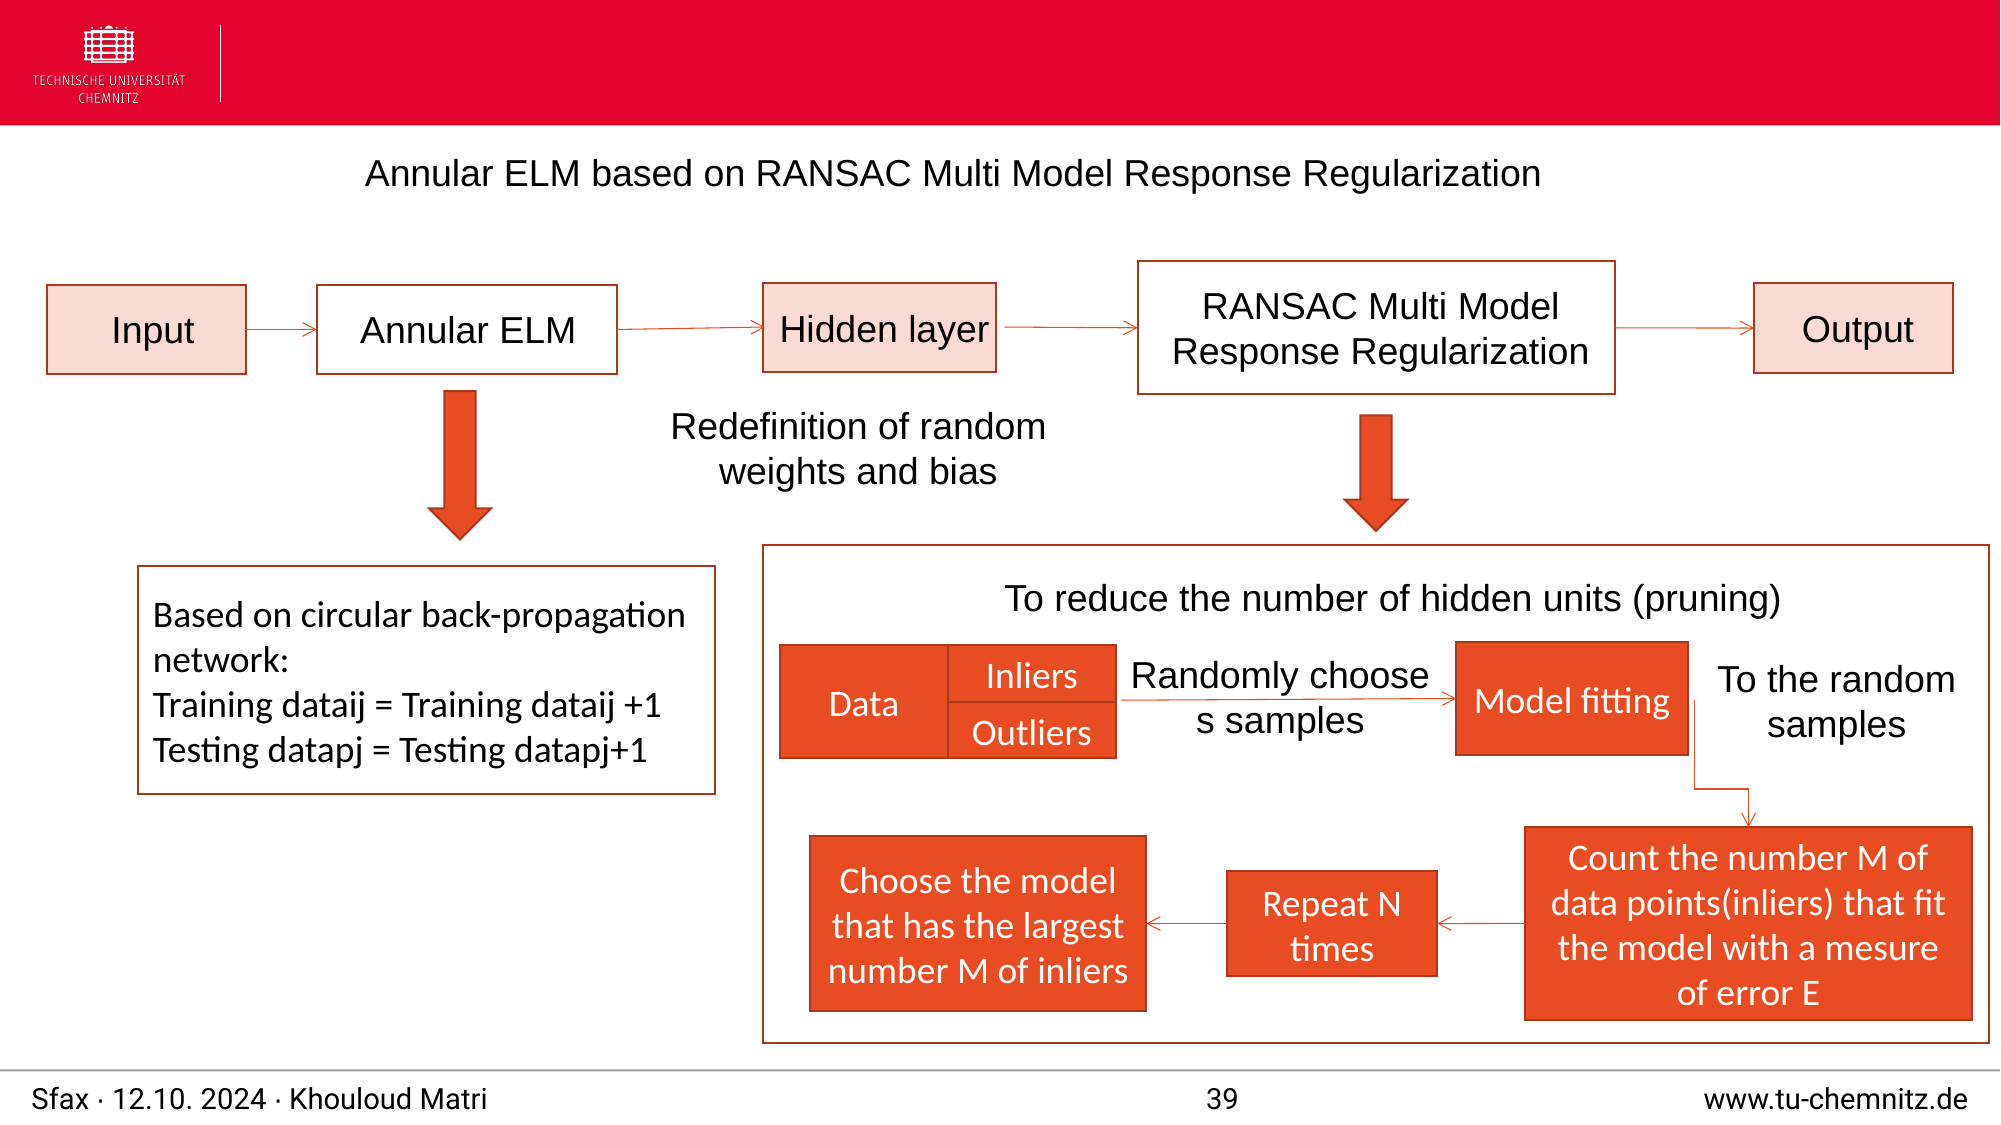

Annular ELM based on RANSAC Multi Model Response Regularization

RANSAC Multi Model Response Regularization

Hidden layer
Output
Input
Annular ELM

Redefinition of random weights and bias

Based on circular back-propagation network:
Training dataij = Training dataij +1
Testing datapj = Testing datapj+1
To reduce the number of hidden units (pruning)
Model fitting
Randomly choose s samples
Data
Inliers
To the random samples
Outliers
Count the number M of data points(inliers) that fit the model with a mesure of error E
Choose the model that has the largest number M of inliers
Repeat N times